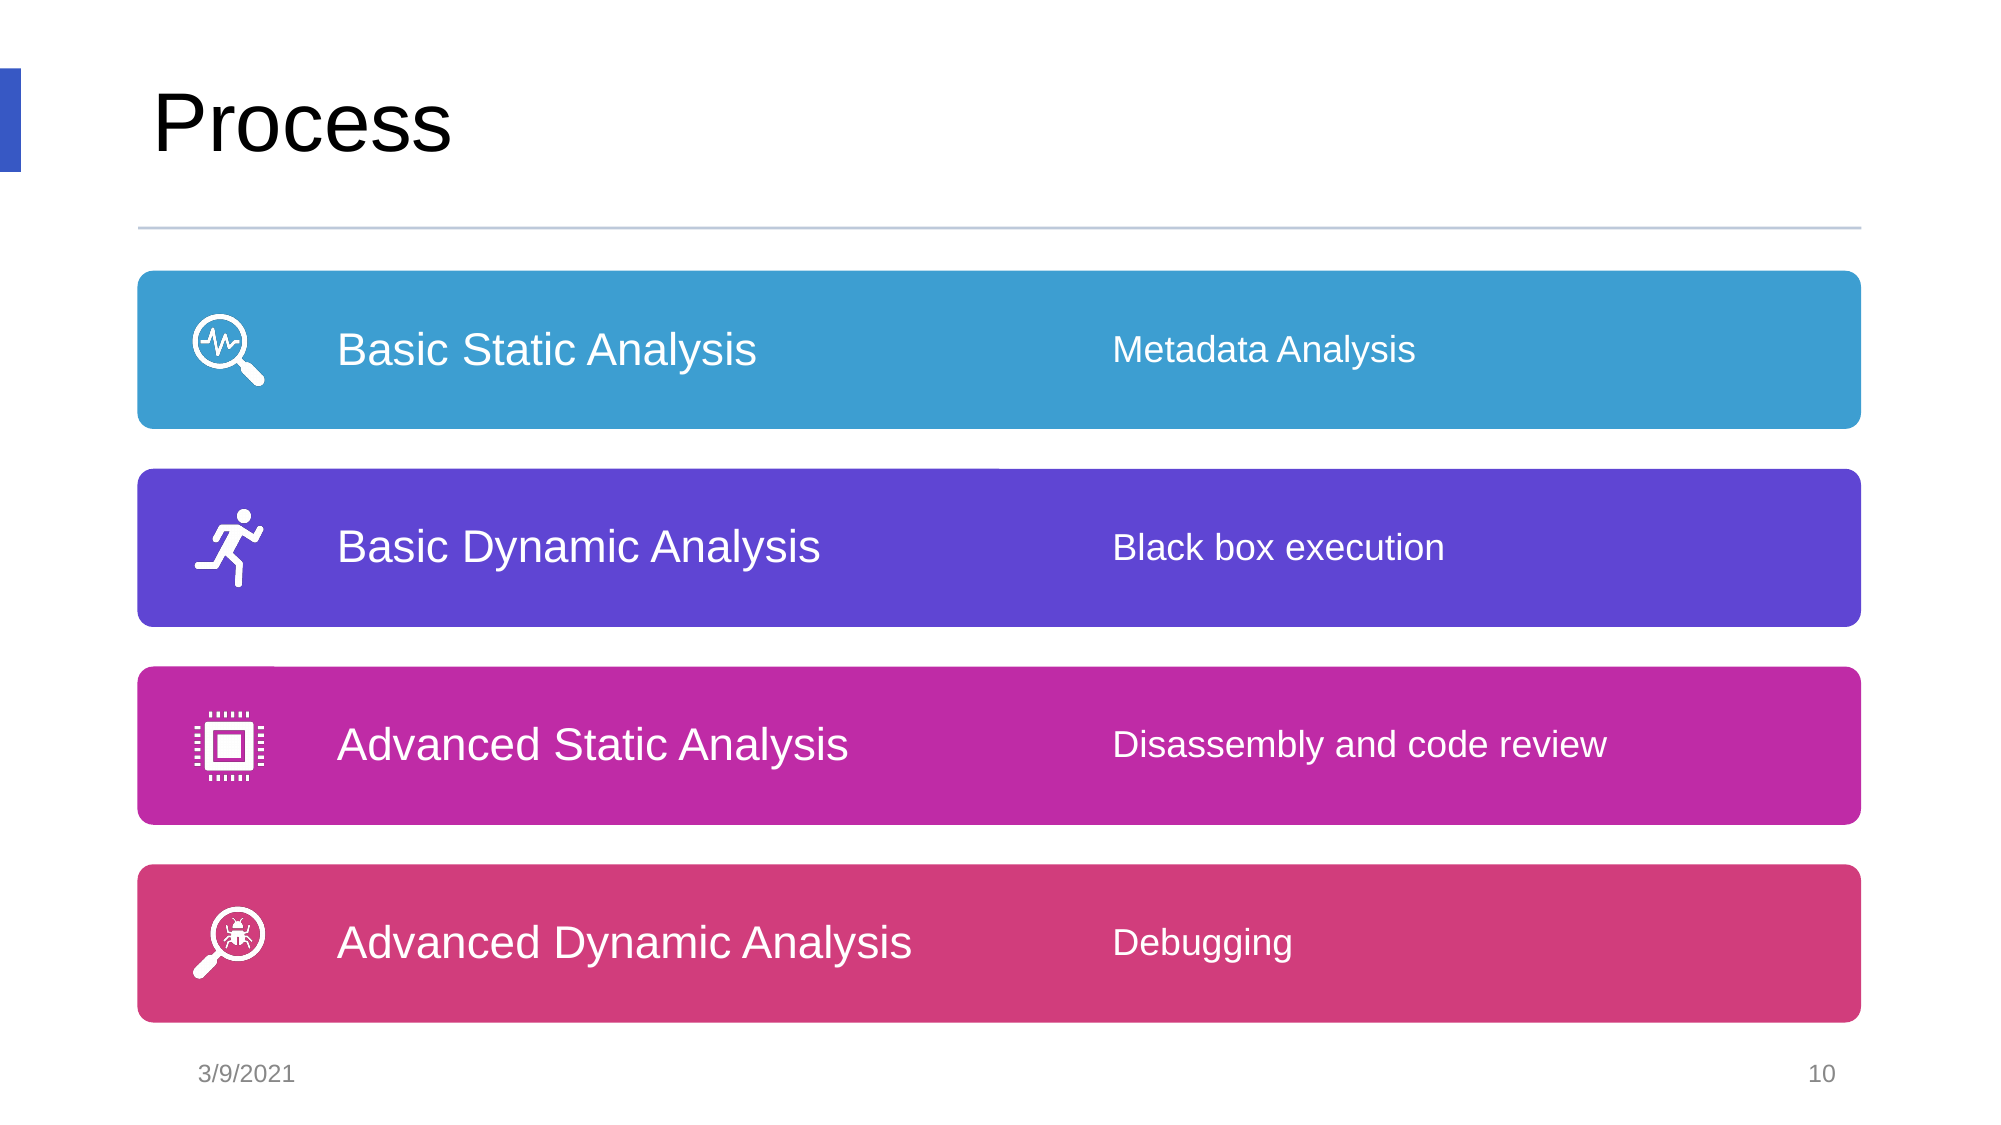

# Process

Basic Static Analysis

Metadata Analysis

Basic Dynamic Analysis

Black box execution

Advanced Static Analysis

Disassembly and code review

Advanced Dynamic Analysis

Debugging

3/9/2021
AUEHC
10